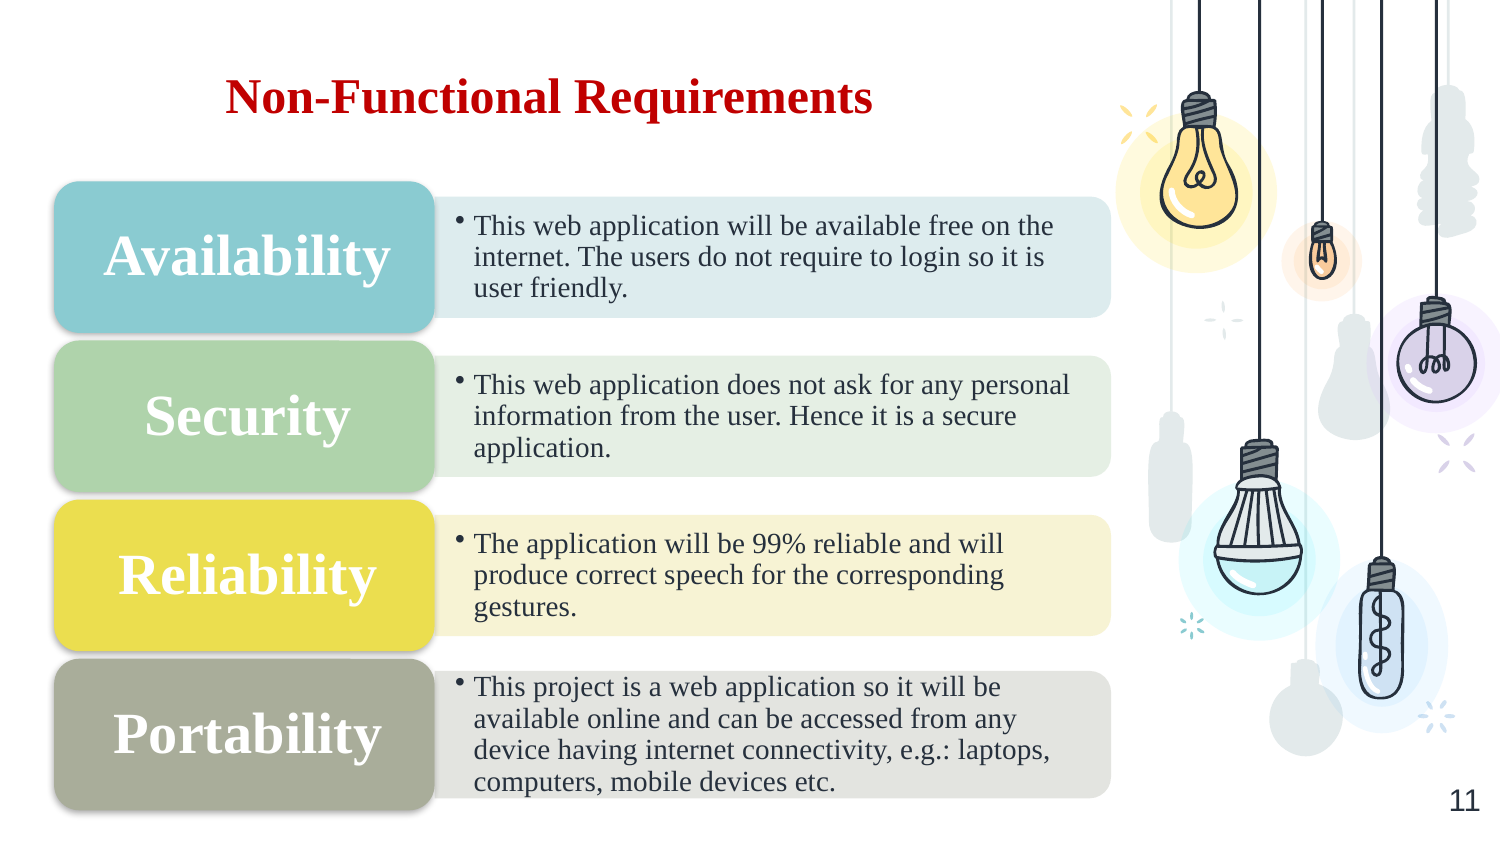

Non-Functional Requirements
This web application will be available free on the internet. The users do not require to login so it is user friendly.
Availability
This web application does not ask for any personal information from the user. Hence it is a secure application.
Security
The application will be 99% reliable and will produce correct speech for the corresponding gestures.
Reliability
This project is a web application so it will be available online and can be accessed from any device having internet connectivity, e.g.: laptops, computers, mobile devices etc.
Portability
11